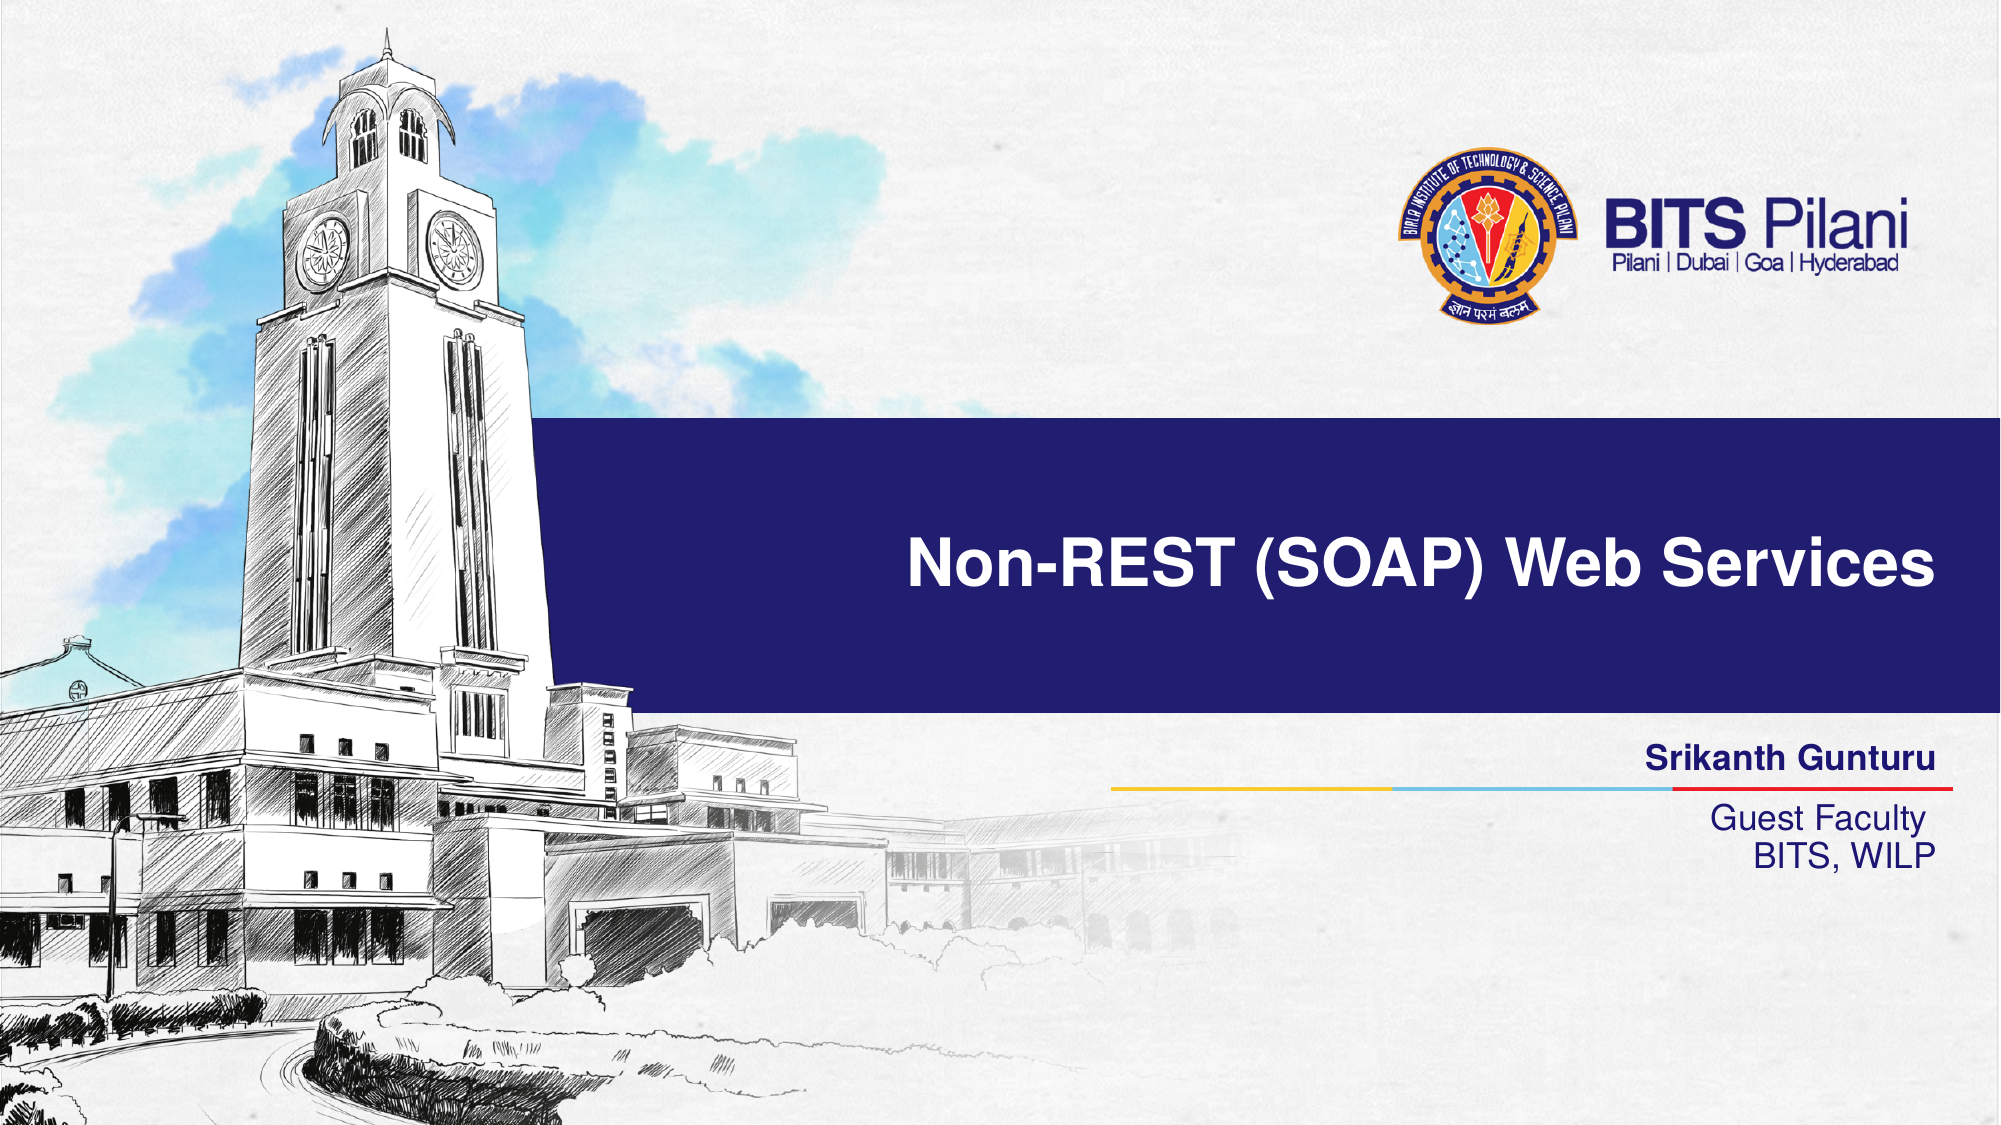

# Non-REST (SOAP) Web Services
Srikanth Gunturu
Guest Faculty
BITS, WILP